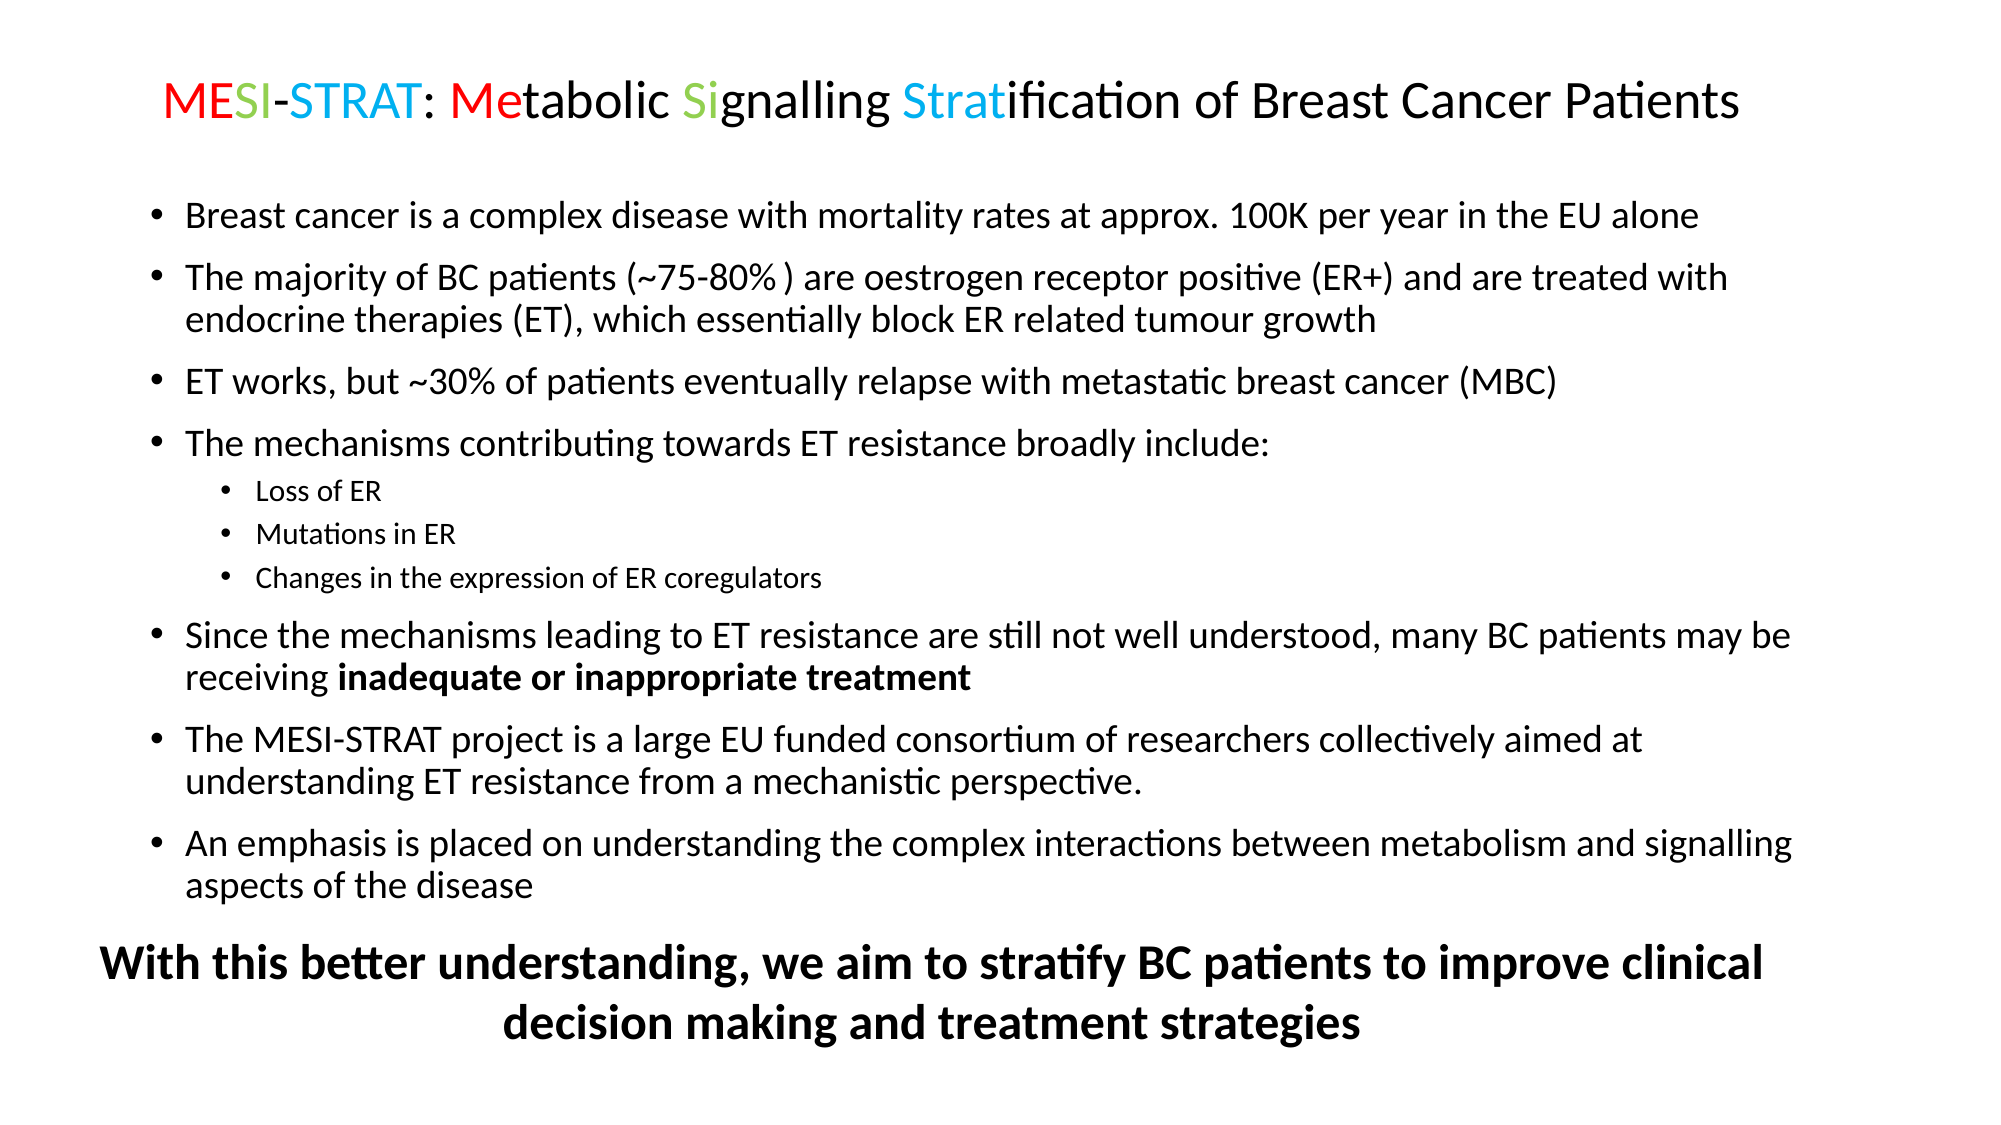

MESI-STRAT: Metabolic Signalling Stratification of Breast Cancer Patients
Breast cancer is a complex disease with mortality rates at approx. 100K per year in the EU alone
The majority of BC patients (~75-80% ) are oestrogen receptor positive (ER+) and are treated with endocrine therapies (ET), which essentially block ER related tumour growth
ET works, but ~30% of patients eventually relapse with metastatic breast cancer (MBC)
The mechanisms contributing towards ET resistance broadly include:
Loss of ER
Mutations in ER
Changes in the expression of ER coregulators
Since the mechanisms leading to ET resistance are still not well understood, many BC patients may be receiving inadequate or inappropriate treatment
The MESI-STRAT project is a large EU funded consortium of researchers collectively aimed at understanding ET resistance from a mechanistic perspective.
An emphasis is placed on understanding the complex interactions between metabolism and signalling aspects of the disease

With this better understanding, we aim to stratify BC patients to improve clinical decision making and treatment strategies